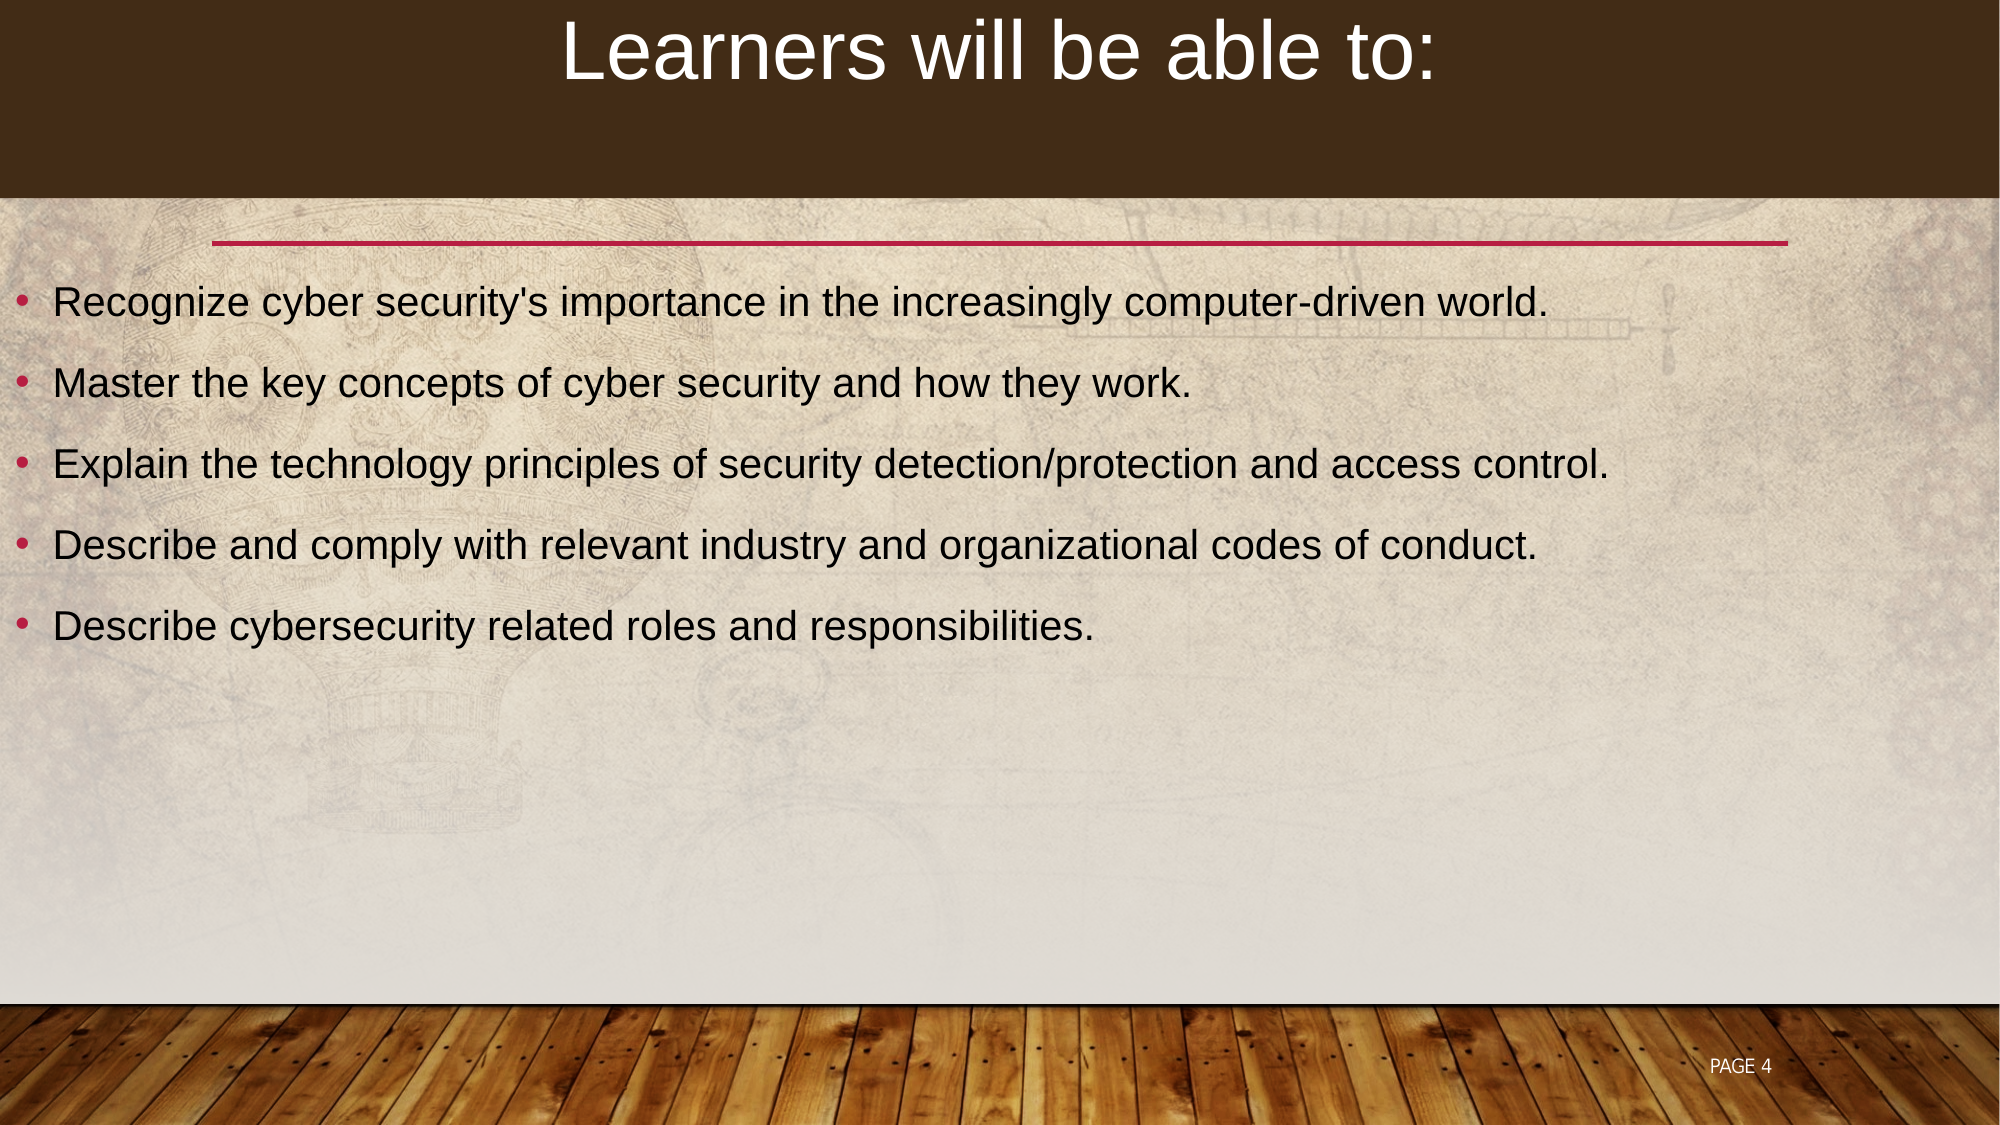

4
# Learners will be able to:
Recognize cyber security's importance in the increasingly computer-driven world.
Master the key concepts of cyber security and how they work.
Explain the technology principles of security detection/protection and access control.
Describe and comply with relevant industry and organizational codes of conduct.
Describe cybersecurity related roles and responsibilities.
PAGE 4